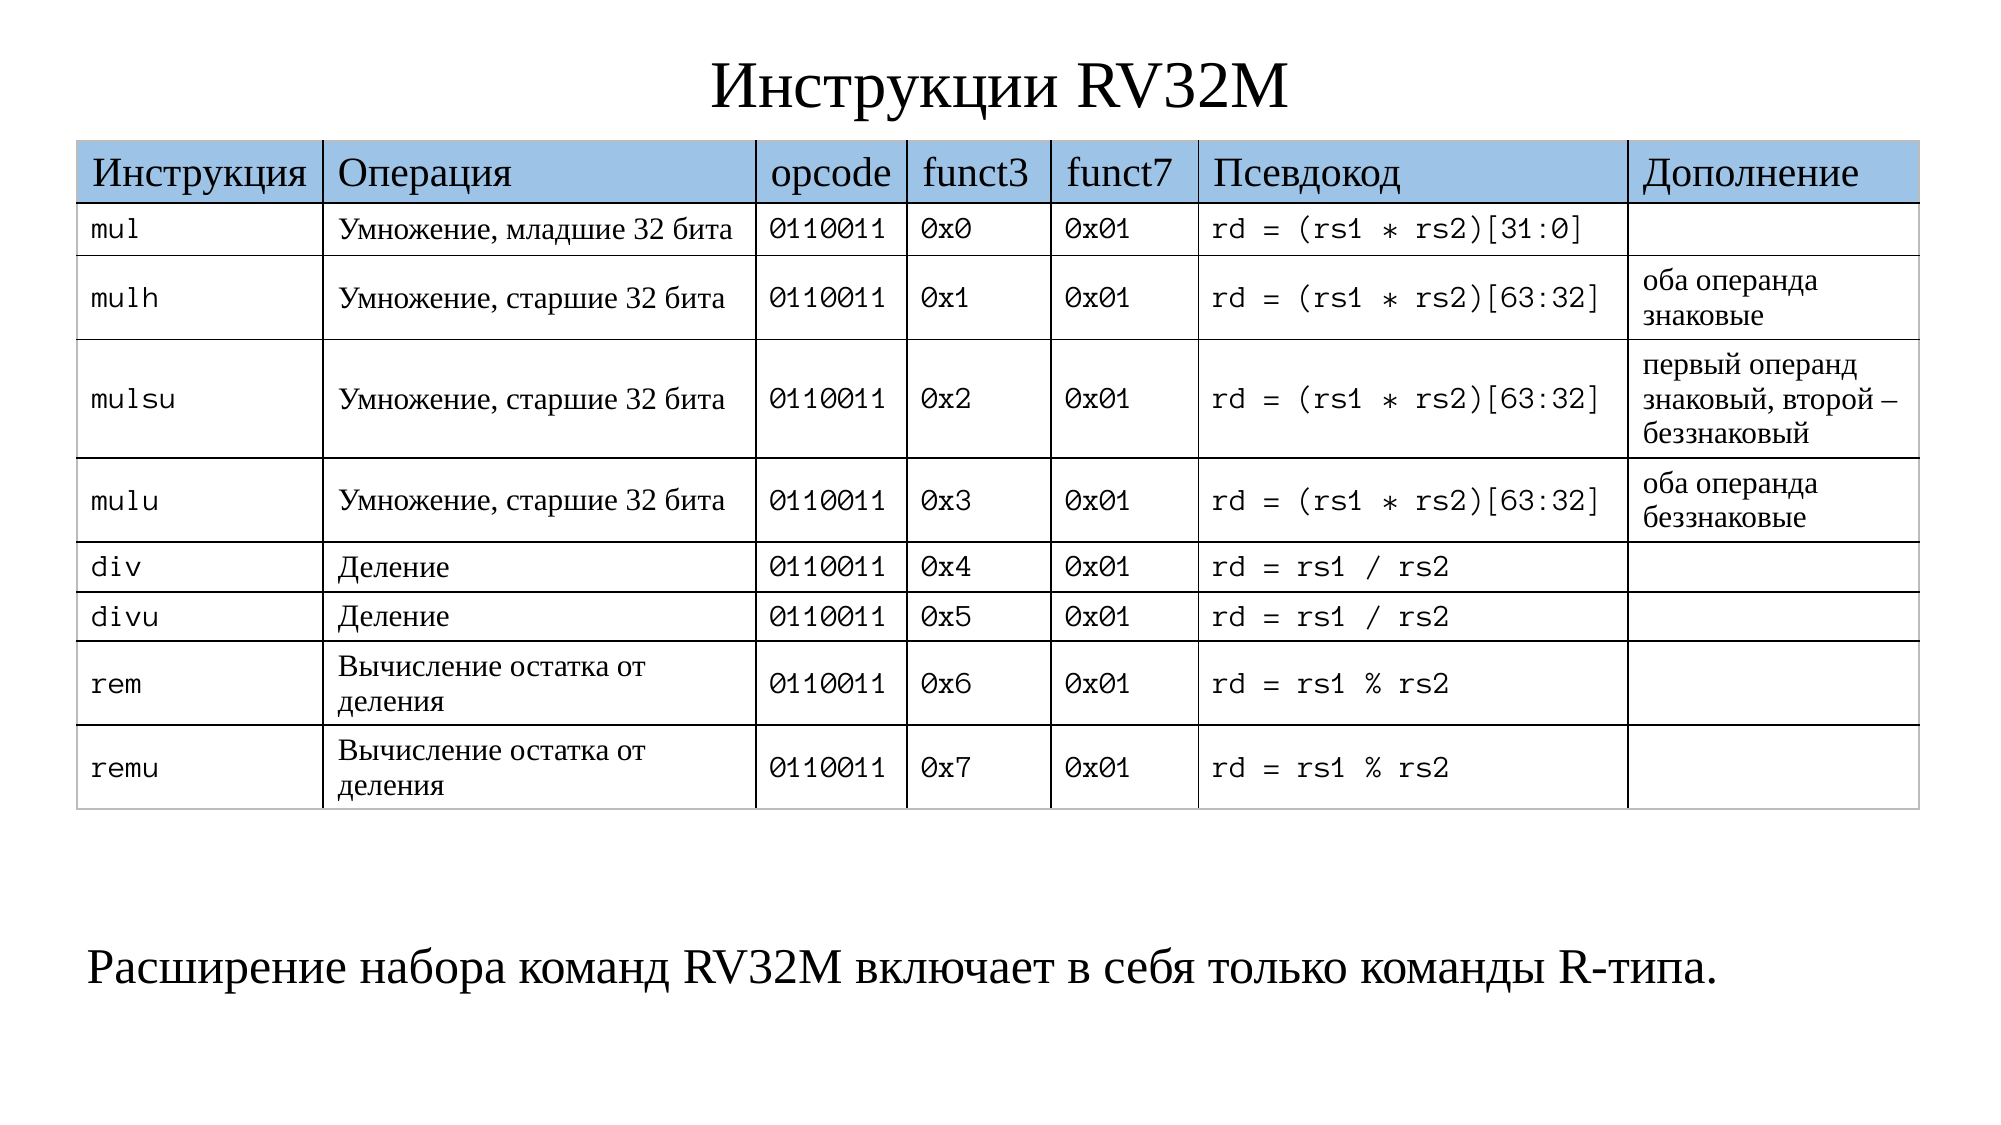

Инструкции RV32M
| Инструкция | Операция | opcode | funct3 | funct7 | Псевдокод | Дополнение |
| --- | --- | --- | --- | --- | --- | --- |
| mul | Умножение, младшие 32 бита | 0110011 | 0x0 | 0x01 | rd = (rs1 \* rs2)[31:0] |  |
| mulh | Умножение, старшие 32 бита | 0110011 | 0x1 | 0x01 | rd = (rs1 \* rs2)[63:32] | оба операнда знаковые |
| mulsu | Умножение, старшие 32 бита | 0110011 | 0x2 | 0x01 | rd = (rs1 \* rs2)[63:32] | первый операнд знаковый, второй – беззнаковый |
| mulu | Умножение, старшие 32 бита | 0110011 | 0x3 | 0x01 | rd = (rs1 \* rs2)[63:32] | оба операнда беззнаковые |
| div | Деление | 0110011 | 0x4 | 0x01 | rd = rs1 / rs2 |  |
| divu | Деление | 0110011 | 0x5 | 0x01 | rd = rs1 / rs2 |  |
| rem | Вычисление остатка от деления | 0110011 | 0x6 | 0x01 | rd = rs1 % rs2 |  |
| remu | Вычисление остатка от деления | 0110011 | 0x7 | 0x01 | rd = rs1 % rs2 |  |
Расширение набора команд RV32M включает в себя только команды R-типа.